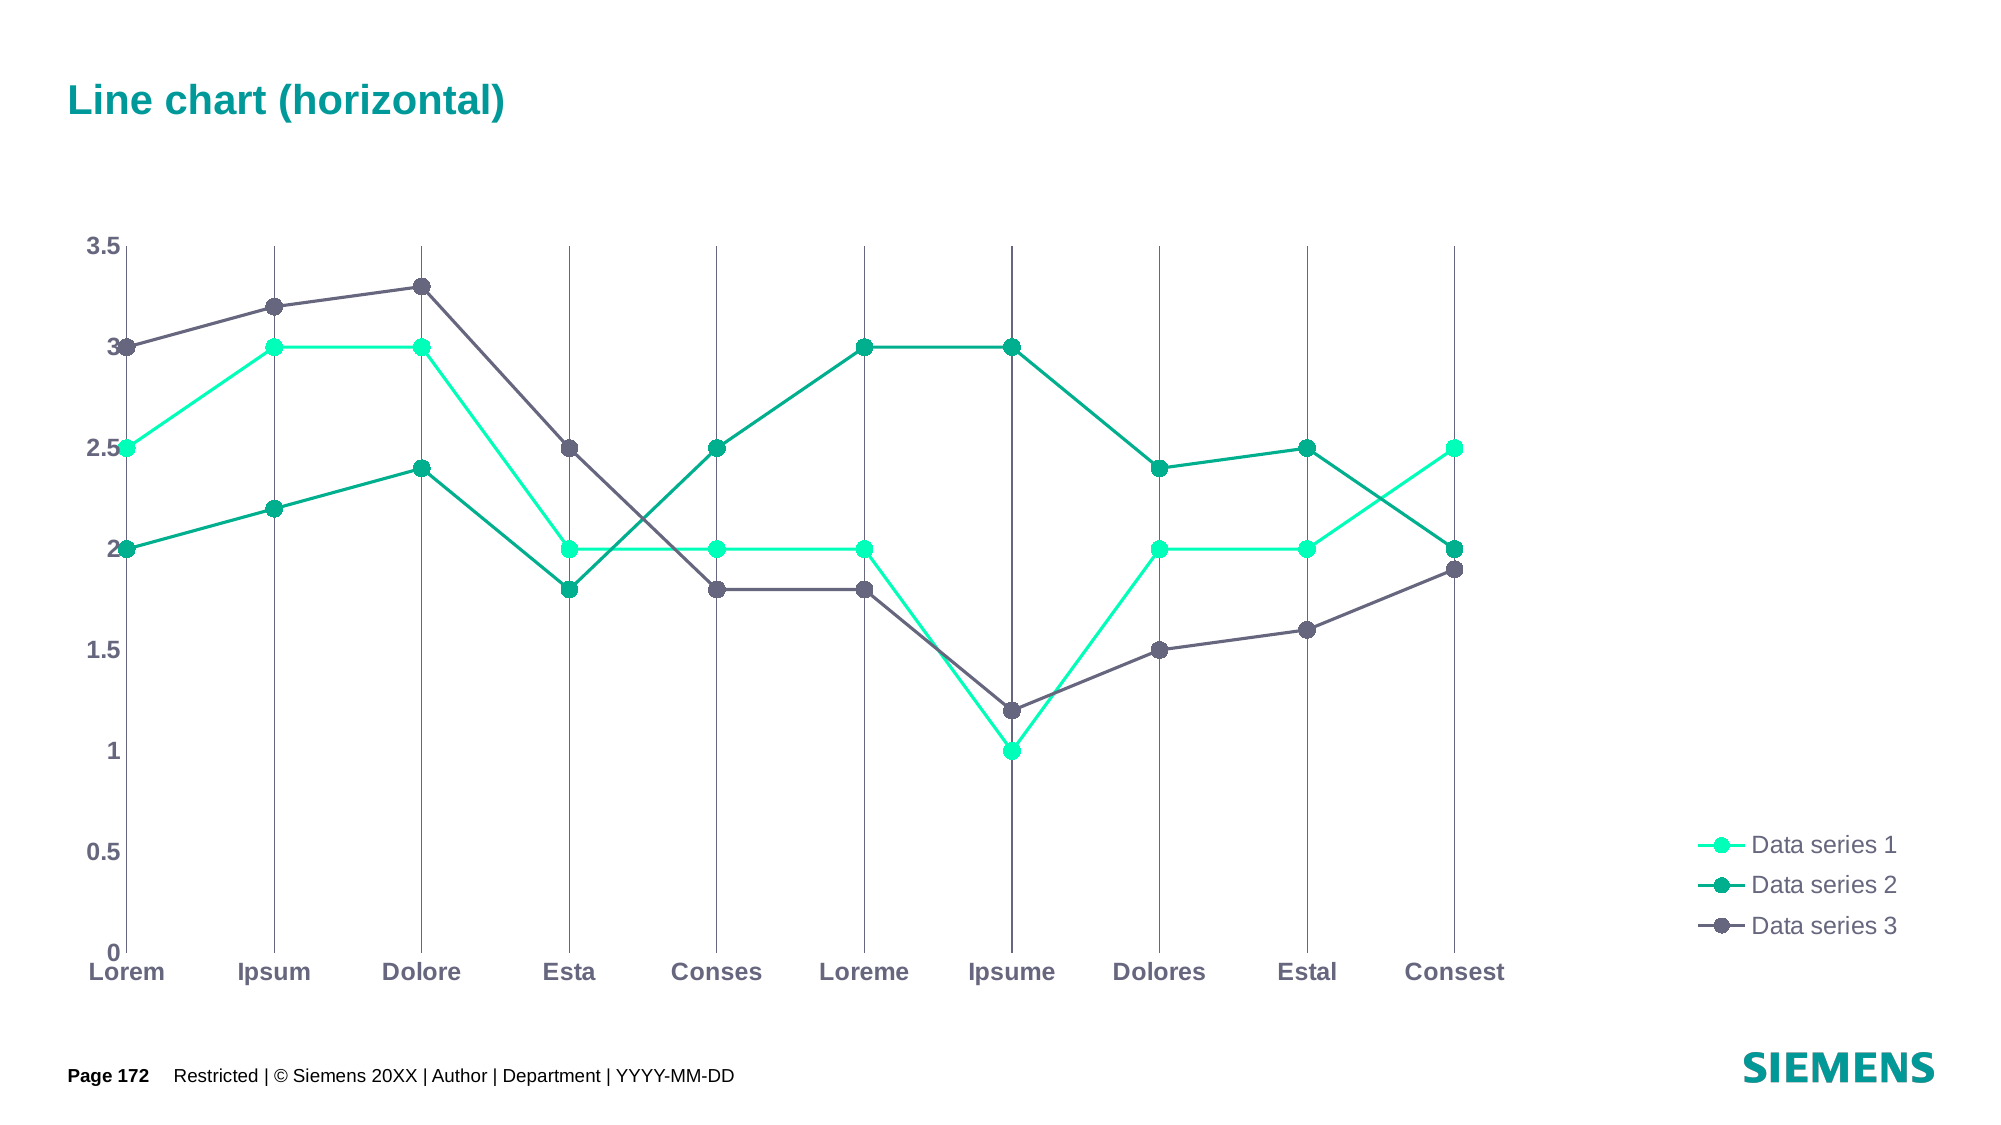

# Line chart (horizontal)

### Chart

| Category | Data series 1 | Data series 2 | Data series 3 |
|---|---|---|---|
| Lorem | 2.5 | 2.0 | 3.0 |
| Ipsum | 3.0 | 2.2 | 3.2 |
| Dolore | 3.0 | 2.4 | 3.3 |
| Esta | 2.0 | 1.8 | 2.5 |
| Conses | 2.0 | 2.5 | 1.8 |
| Loreme | 2.0 | 3.0 | 1.8 |
| Ipsume | 1.0 | 3.0 | 1.2 |
| Dolores | 2.0 | 2.4 | 1.5 |
| Estal | 2.0 | 2.5 | 1.6 |
| Consest | 2.5 | 2.0 | 1.9 |
Page 172
Restricted | © Siemens 20XX | Author | Department | YYYY-MM-DD